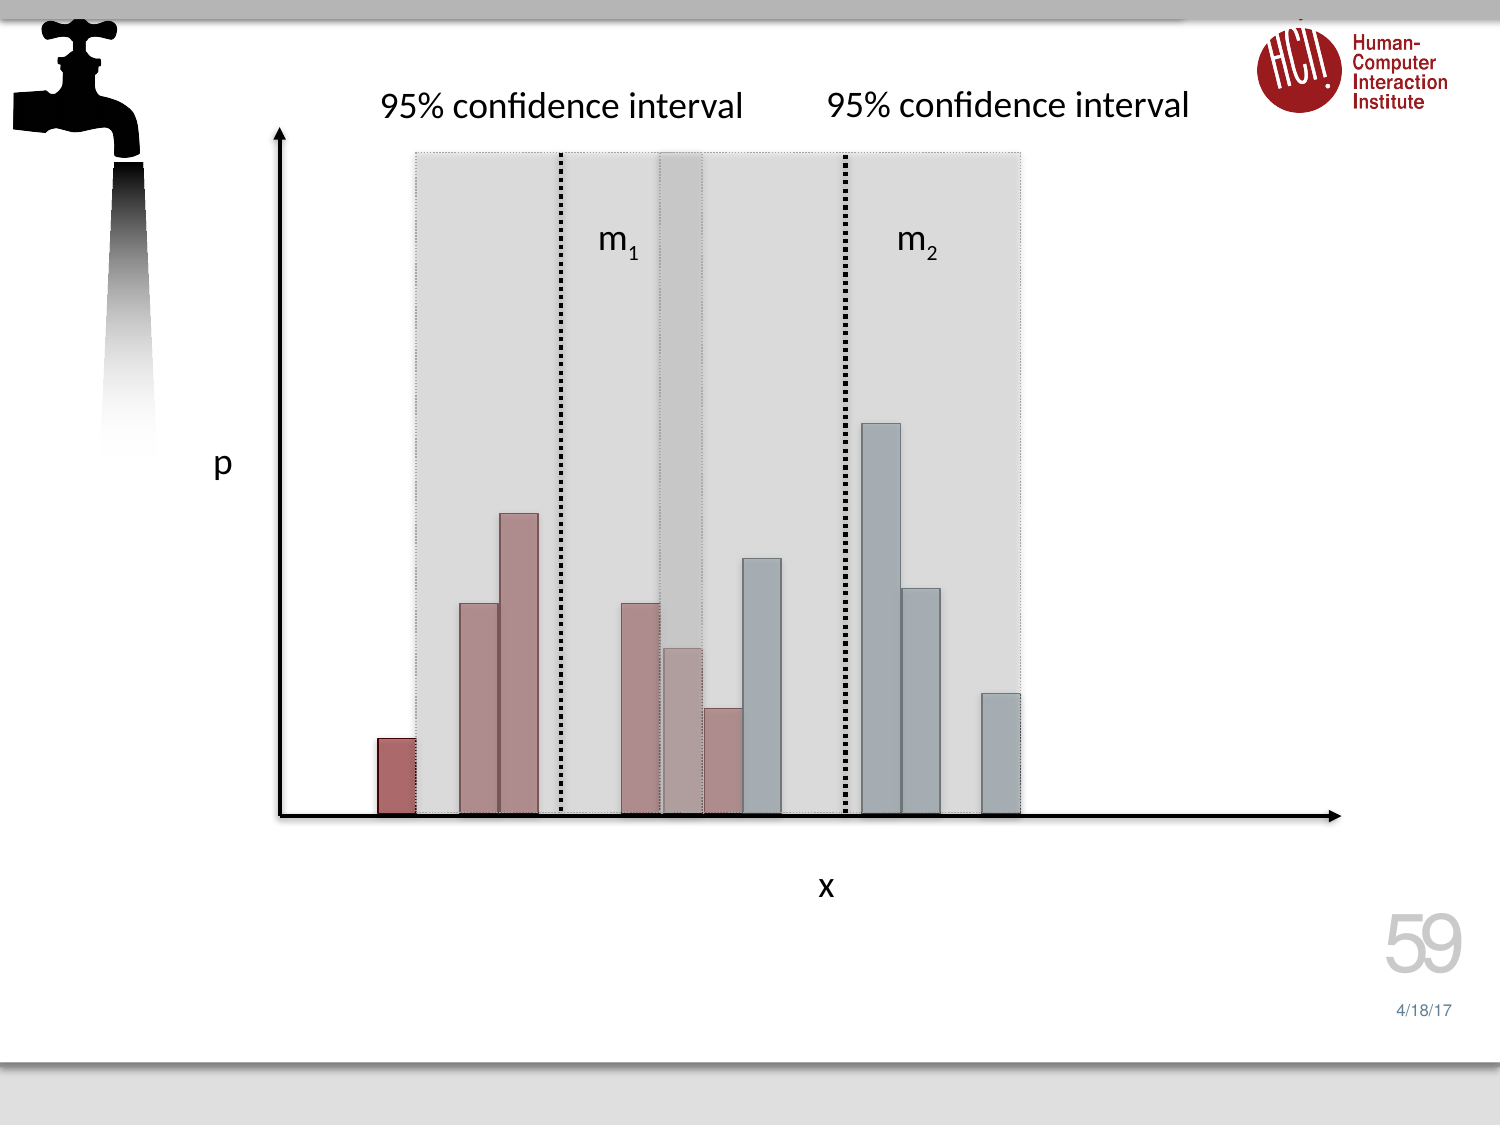

95% confidence interval
95% confidence interval

m1
m2

p

x
59
4/18/17